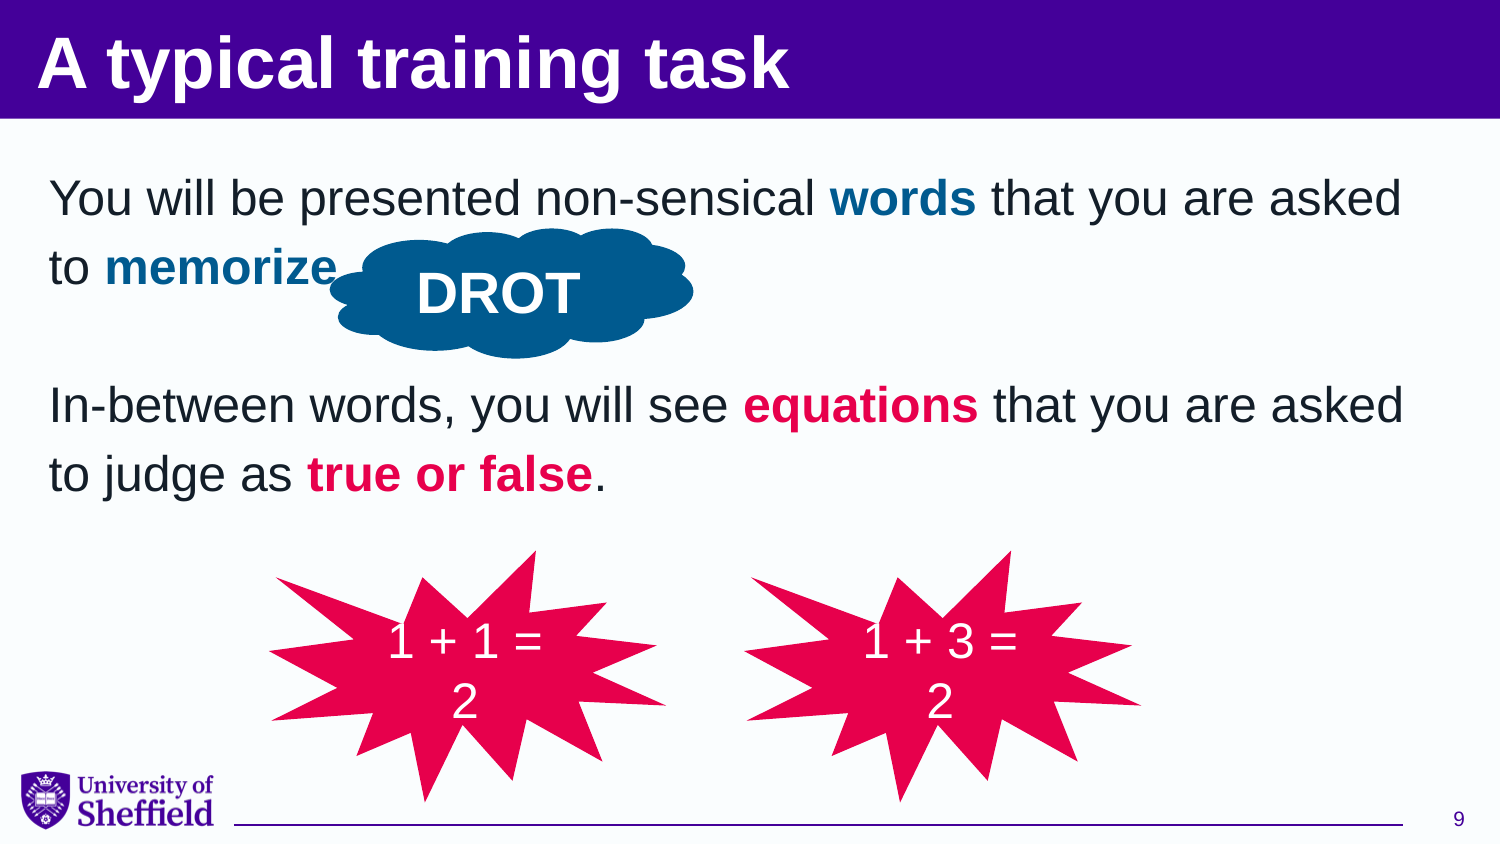

# A typical training task
You will be presented non-sensical words that you are asked to memorize.

In-between words, you will see equations that you are asked to judge as true or false.
DROT
1 + 1 = 2
1 + 3 = 2
9